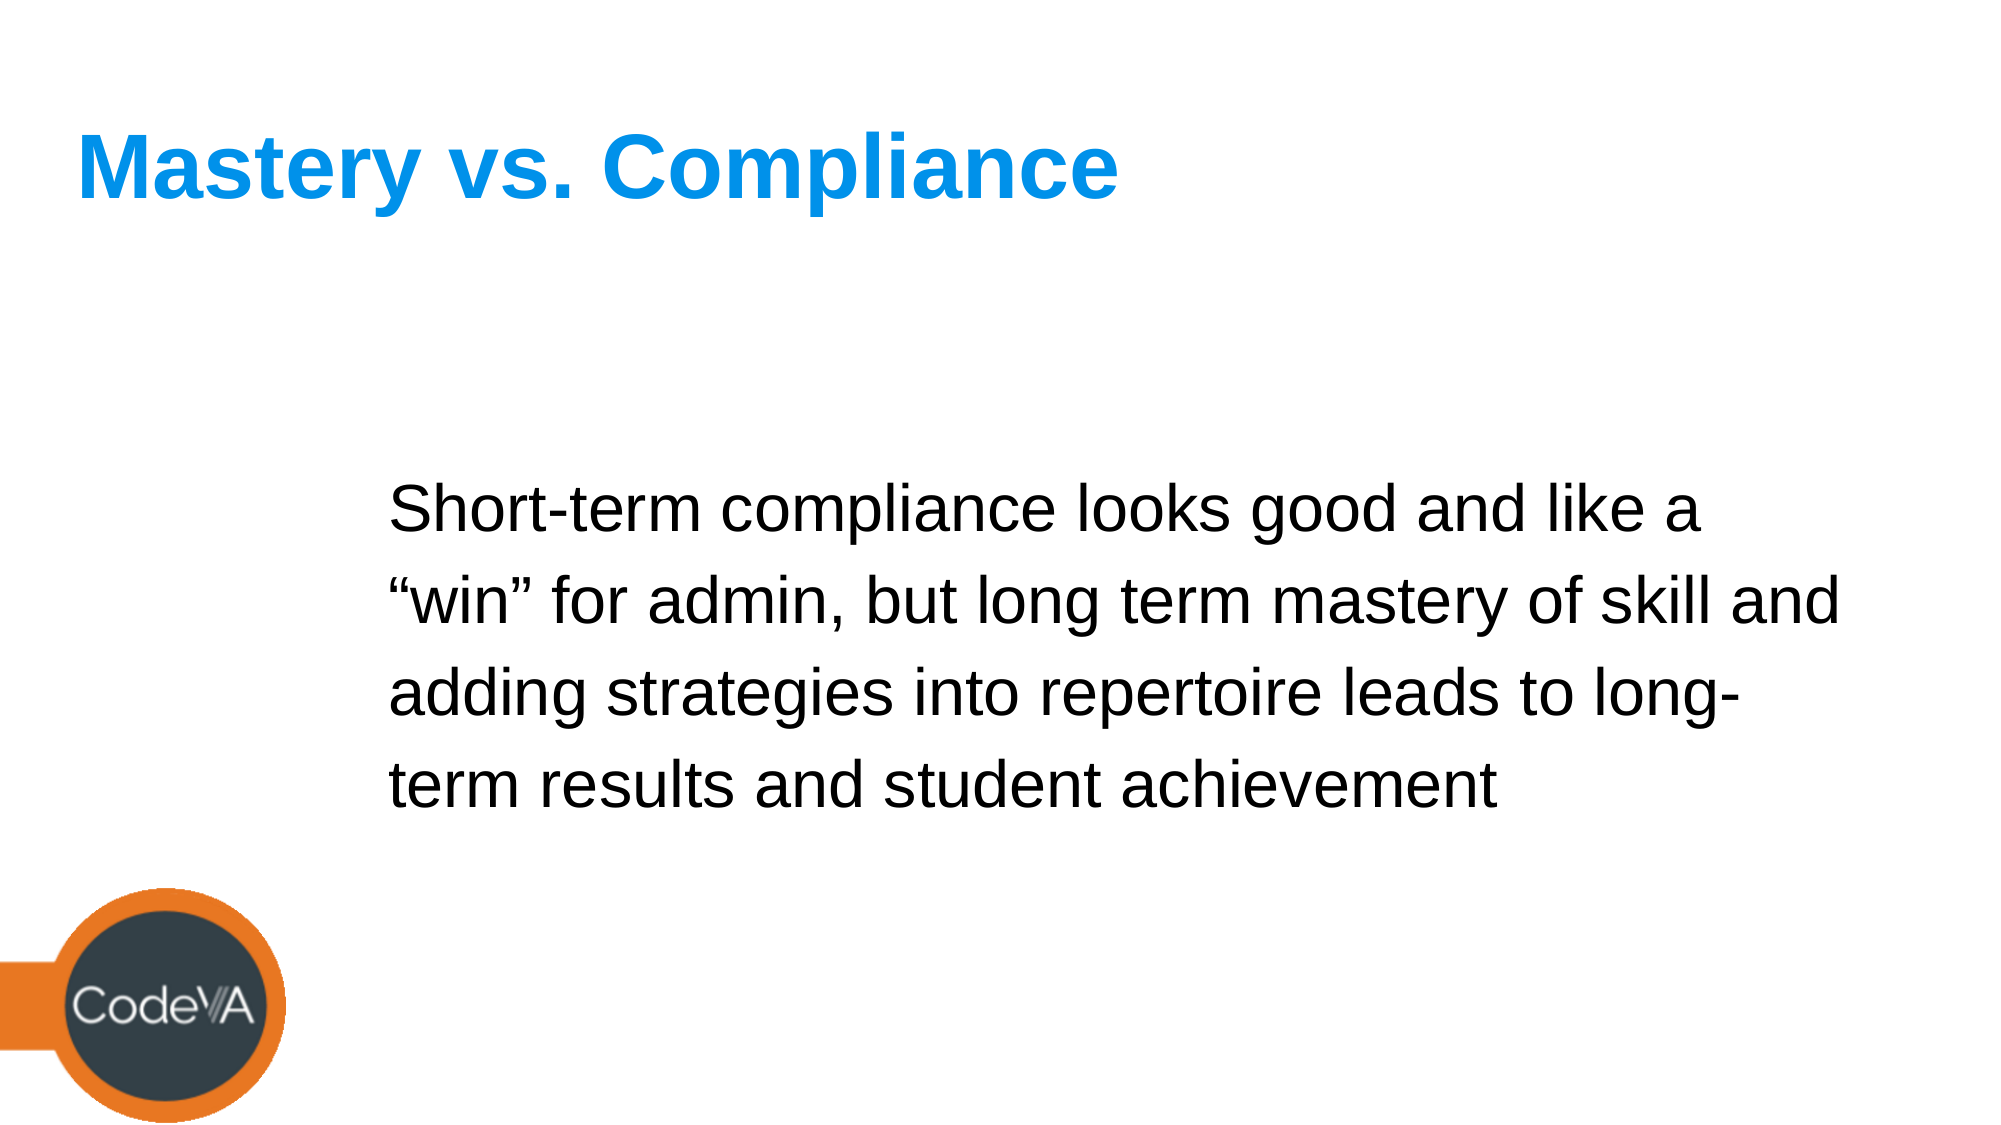

# Mastery vs. Compliance

Short-term compliance looks good and like a “win” for admin, but long term mastery of skill and adding strategies into repertoire leads to long-term results and student achievement